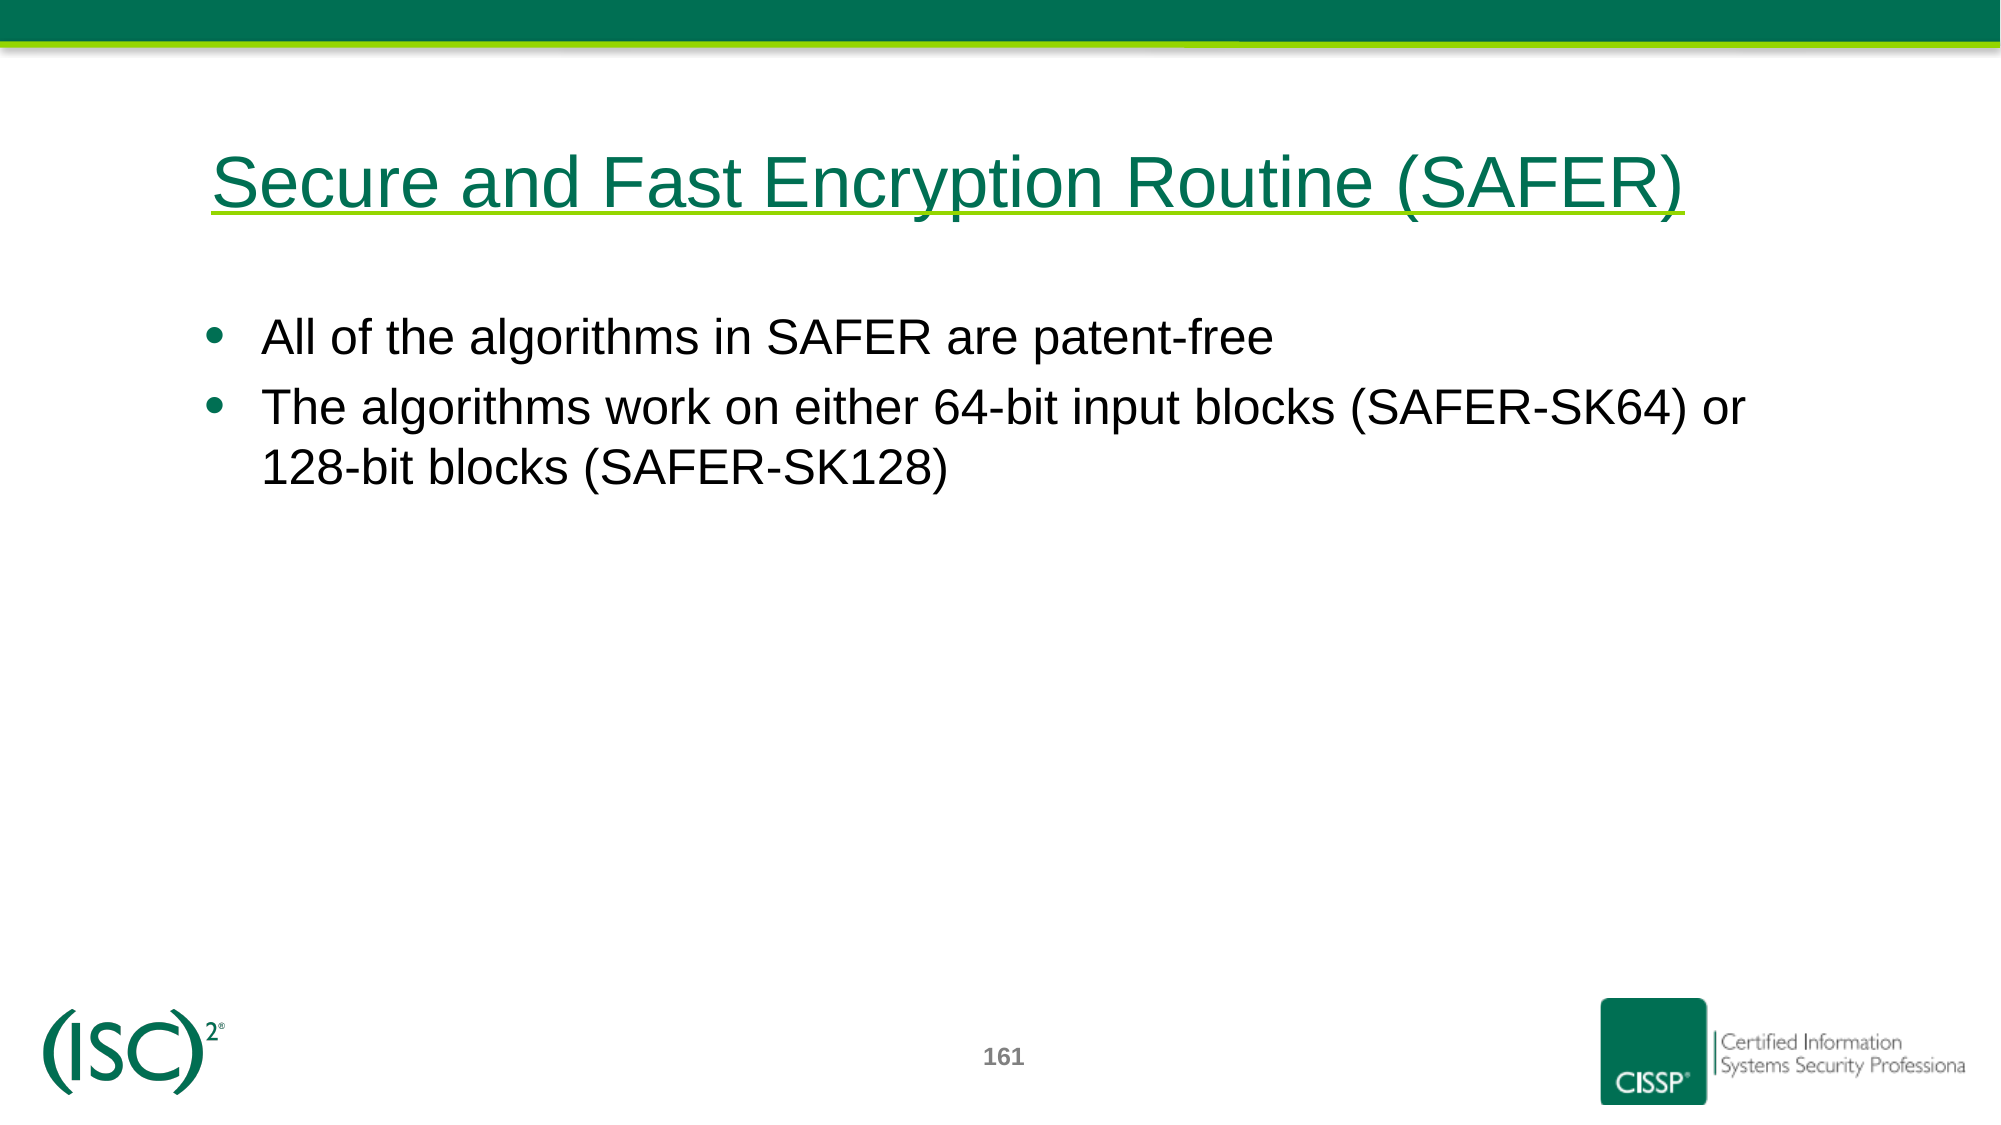

Secure and Fast Encryption Routine (SAFER)
All of the algorithms in SAFER are patent-free
The algorithms work on either 64-bit input blocks (SAFER-SK64) or 128-bit blocks (SAFER-SK128)